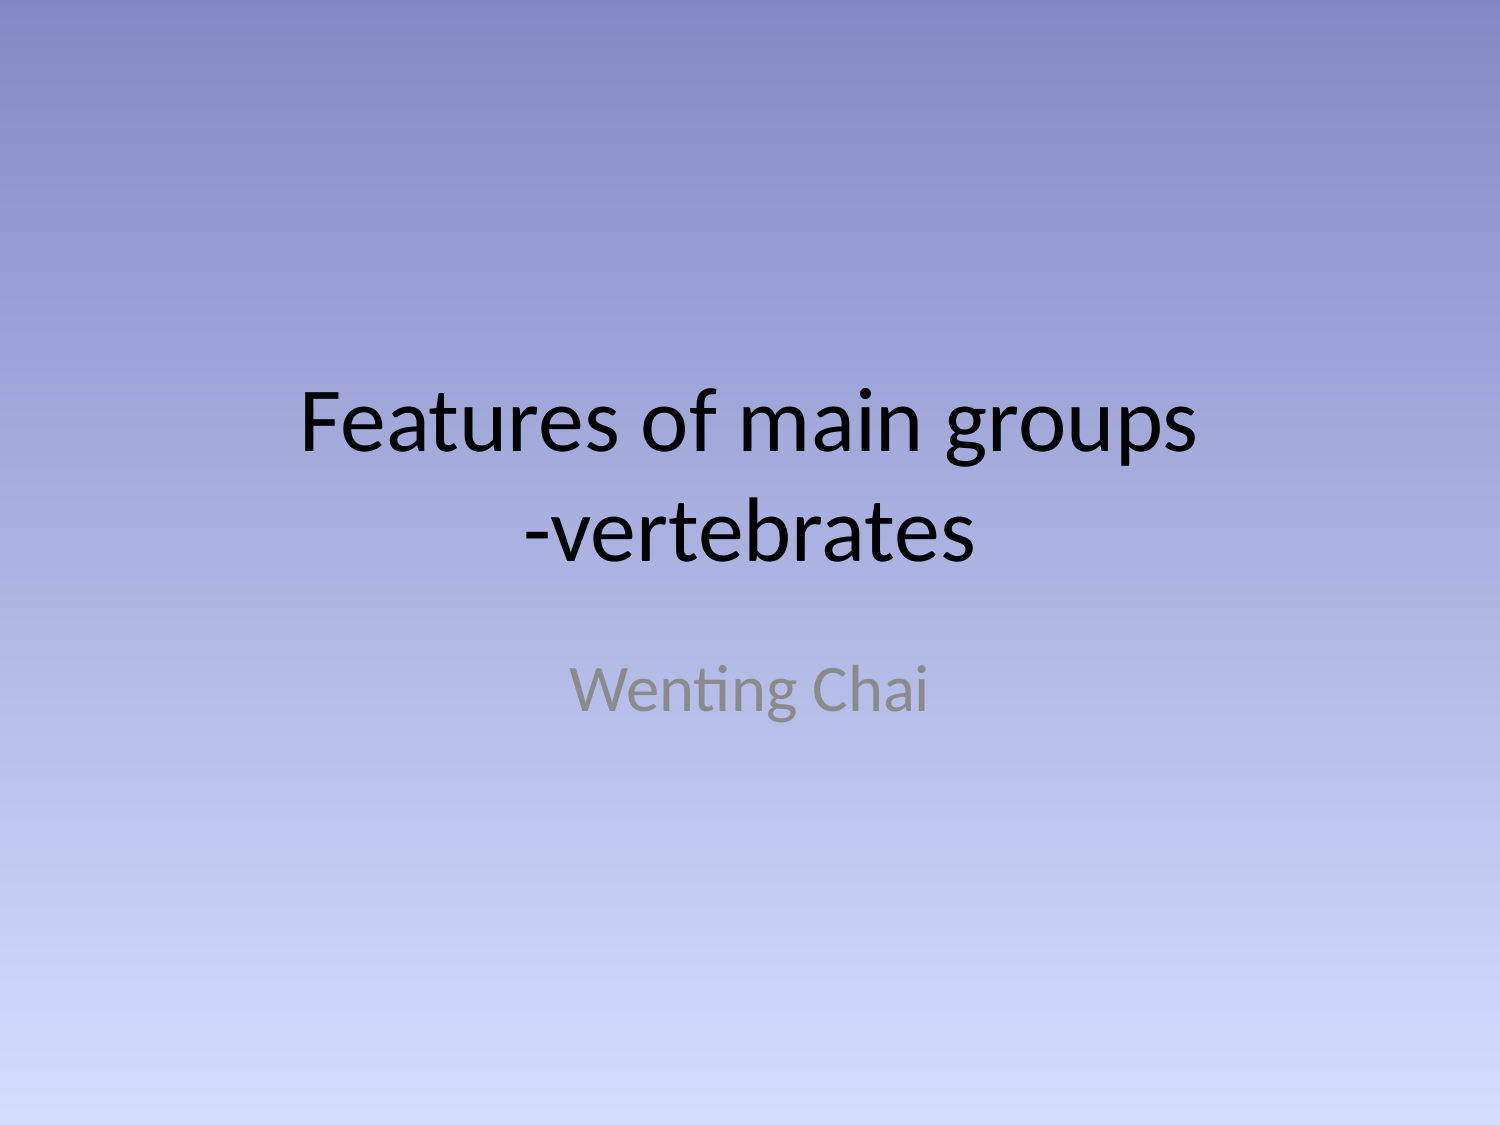

# Features of main groups -vertebrates
Wenting Chai